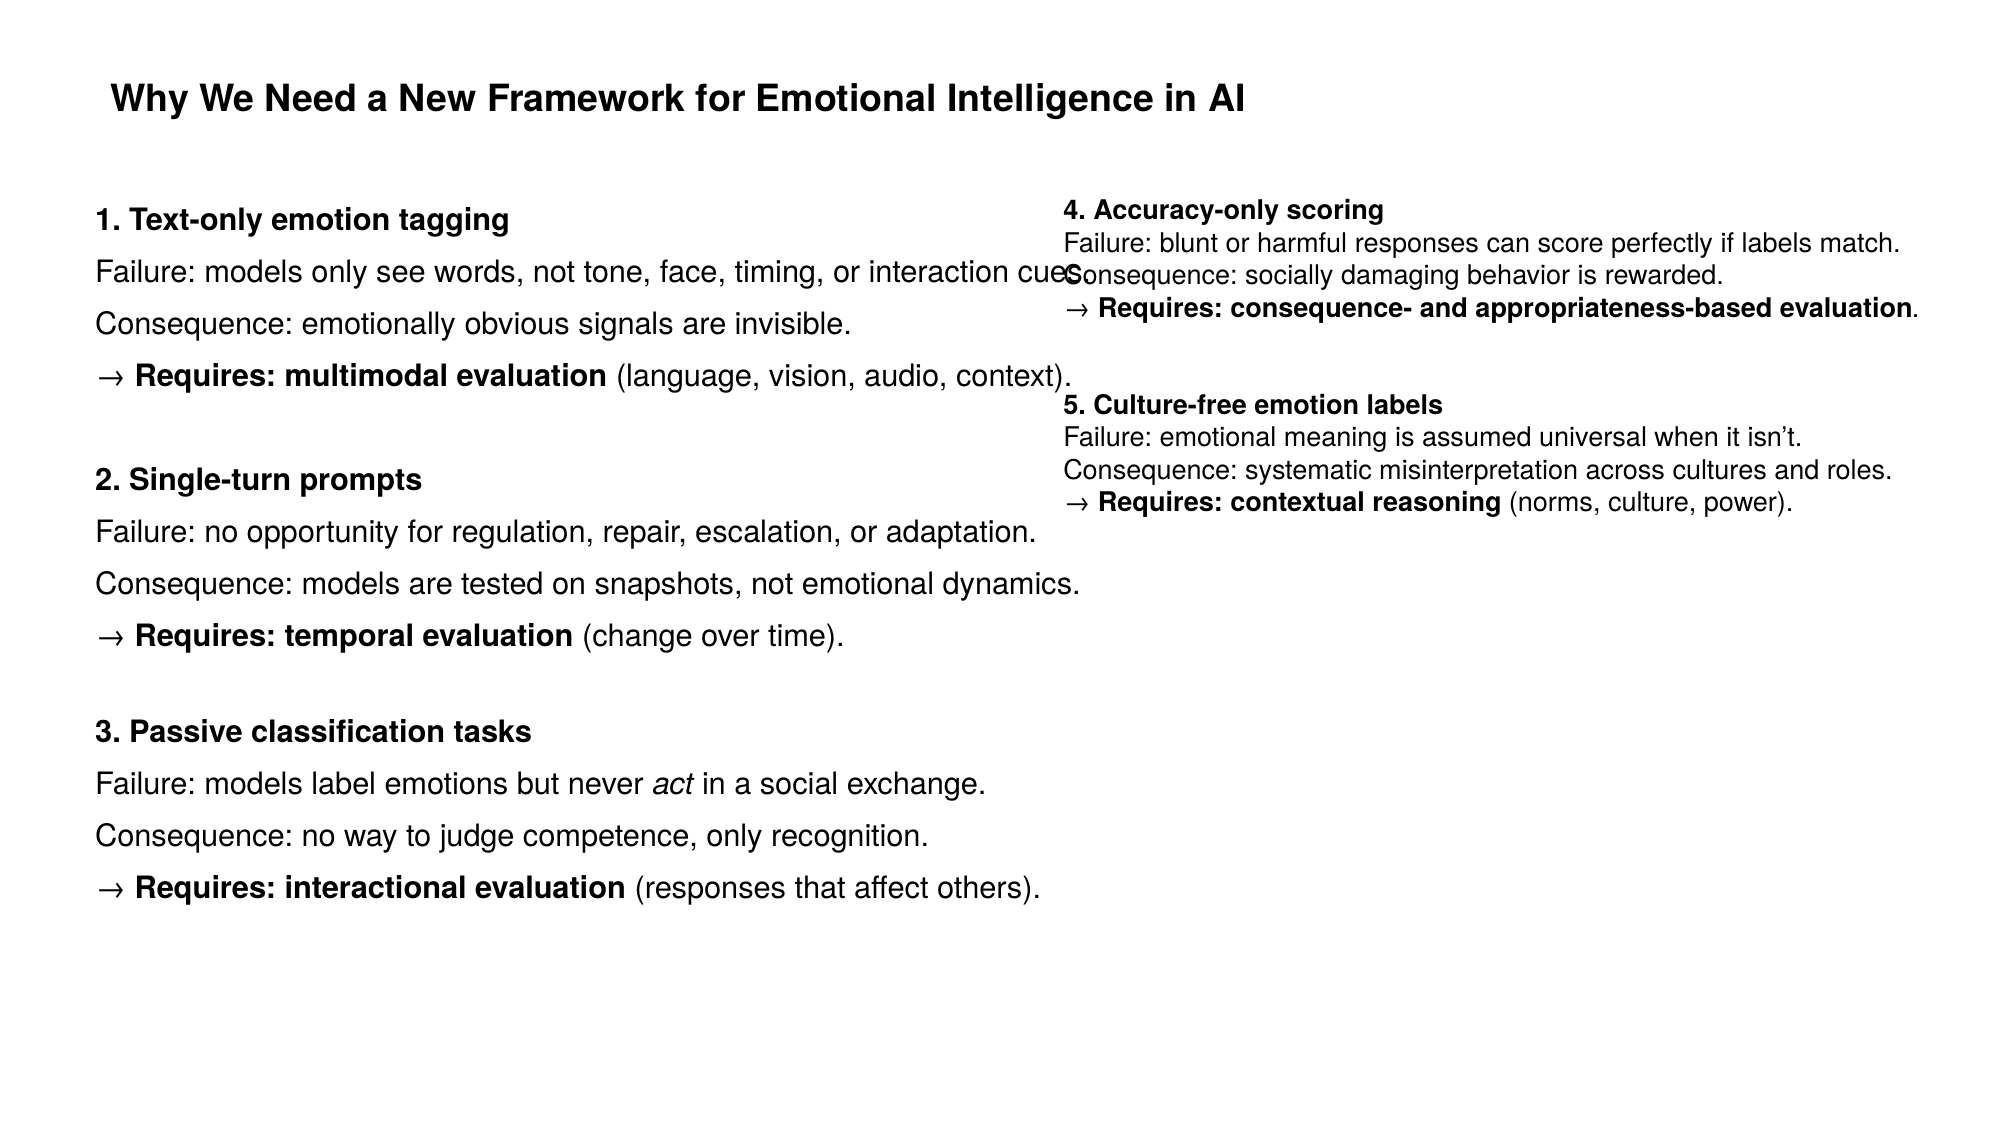

Why We Need a New Framework for Emotional Intelligence in AI

1. Text-only emotion tagging
Failure: models only see words, not tone, face, timing, or interaction cues.
Consequence: emotionally obvious signals are invisible.
→ Requires: multimodal evaluation (language, vision, audio, context).

2. Single-turn prompts
Failure: no opportunity for regulation, repair, escalation, or adaptation.
Consequence: models are tested on snapshots, not emotional dynamics.
→ Requires: temporal evaluation (change over time).
3. Passive classification tasks
Failure: models label emotions but never act in a social exchange.
Consequence: no way to judge competence, only recognition.
→ Requires: interactional evaluation (responses that affect others).

4. Accuracy-only scoring
Failure: blunt or harmful responses can score perfectly if labels match.
Consequence: socially damaging behavior is rewarded.
→ Requires: consequence- and appropriateness-based evaluation.

5. Culture-free emotion labels
Failure: emotional meaning is assumed universal when it isn’t.
Consequence: systematic misinterpretation across cultures and roles.
→ Requires: contextual reasoning (norms, culture, power).